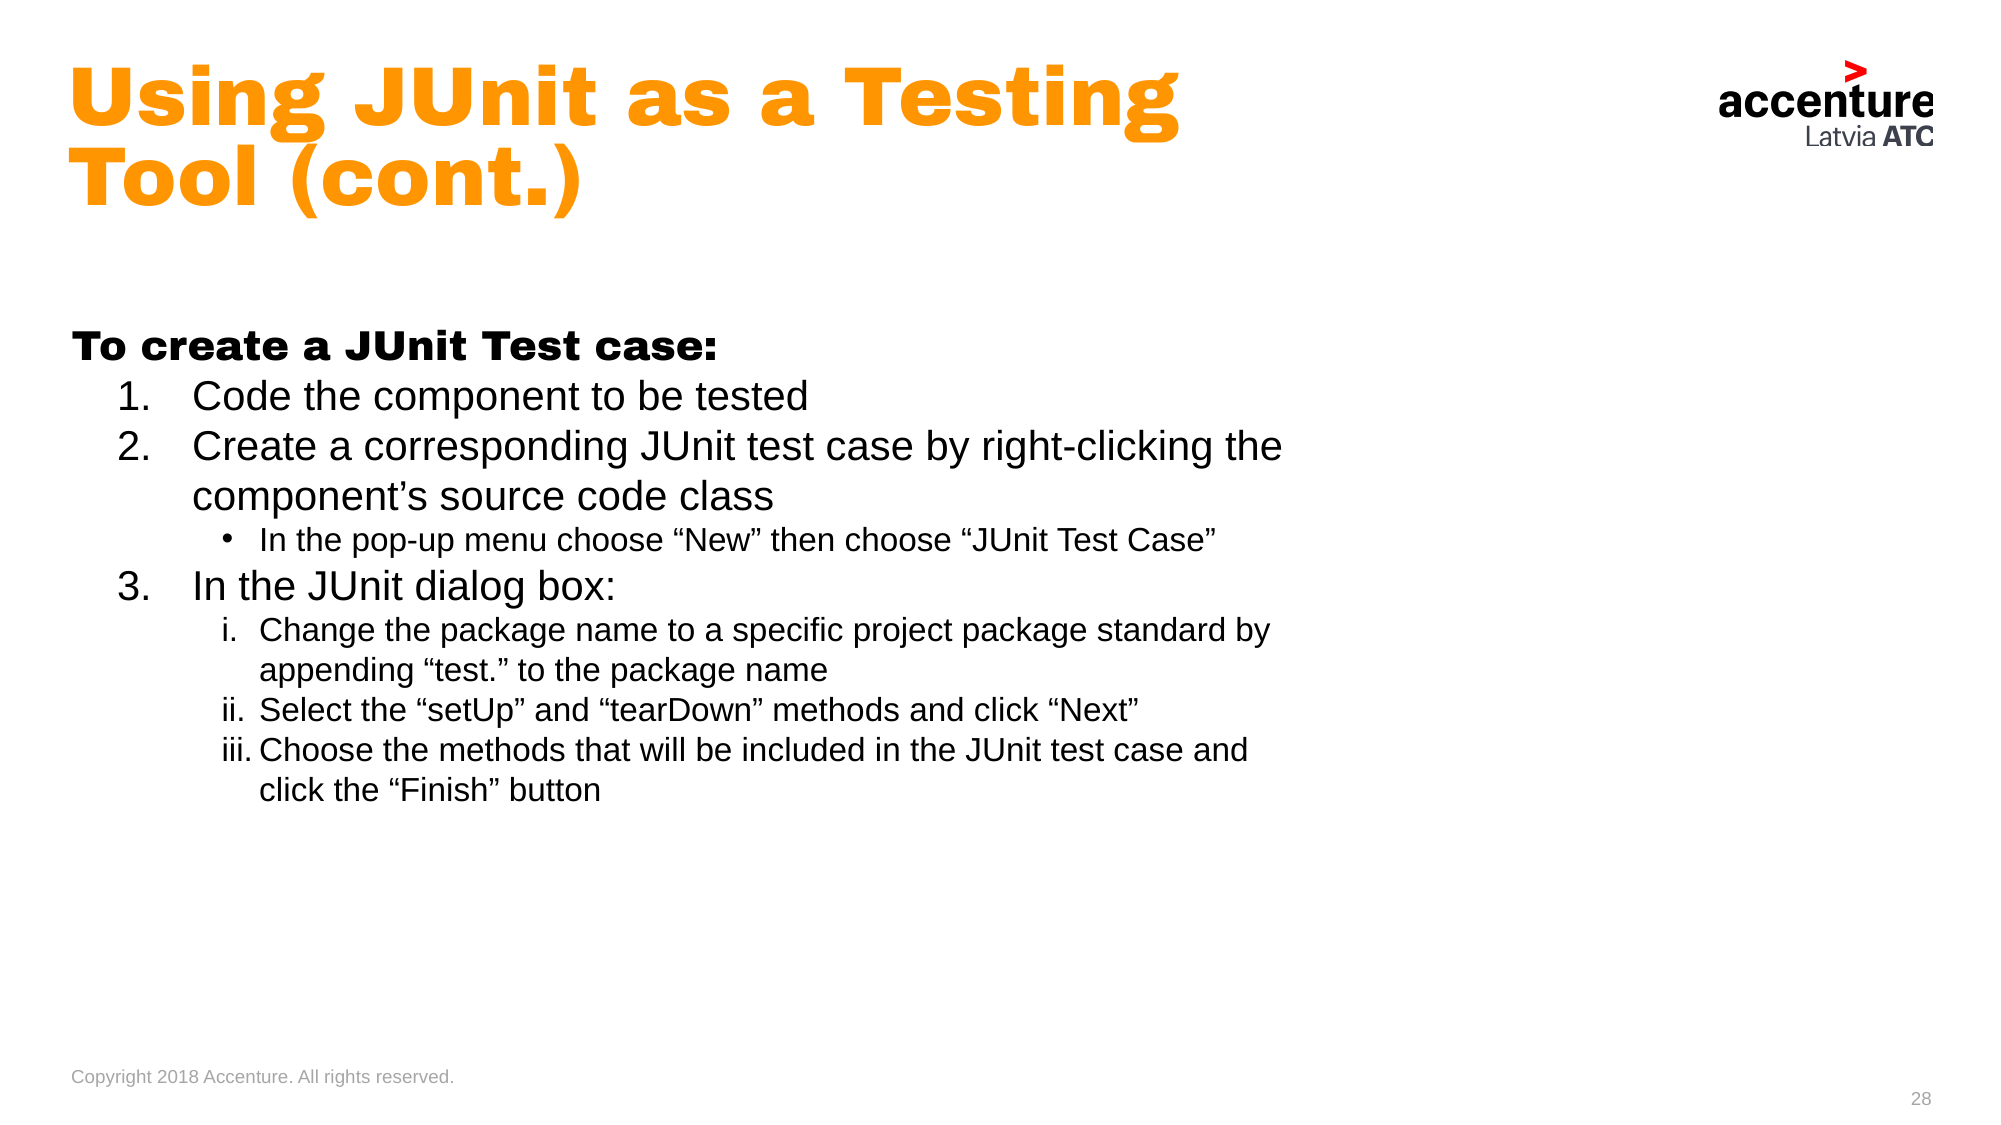

# Using JUnit as a Testing Tool (cont.)
To create a JUnit Test case:
Code the component to be tested
Create a corresponding JUnit test case by right-clicking the component’s source code class
In the pop-up menu choose “New” then choose “JUnit Test Case”
In the JUnit dialog box:
Change the package name to a specific project package standard by appending “test.” to the package name
Select the “setUp” and “tearDown” methods and click “Next”
Choose the methods that will be included in the JUnit test case and click the “Finish” button

28